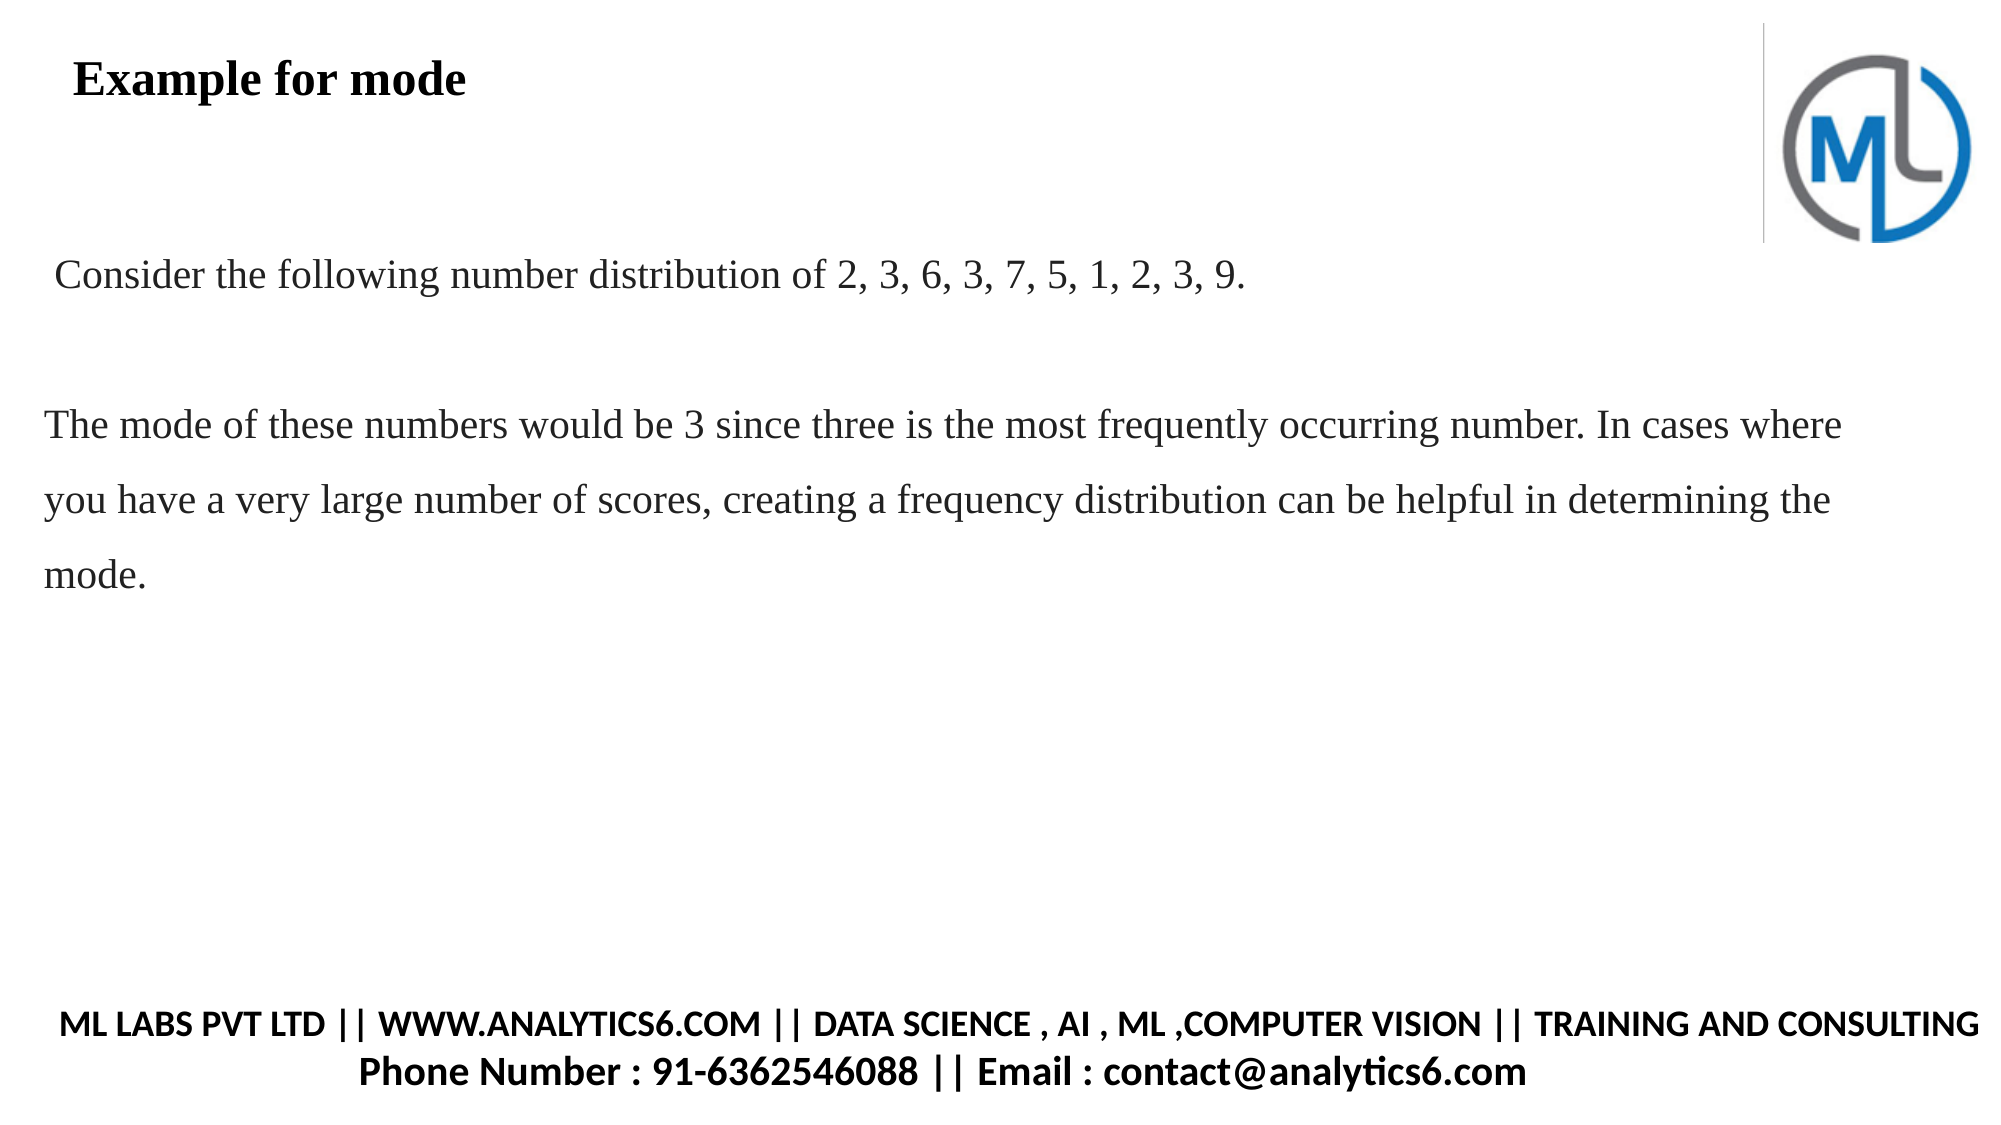

Example for mode
 Consider the following number distribution of 2, 3, 6, 3, 7, 5, 1, 2, 3, 9.

The mode of these numbers would be 3 since three is the most frequently occurring number. In cases where you have a very large number of scores, creating a frequency distribution can be helpful in determining the mode.

ML LABS PVT LTD || WWW.ANALYTICS6.COM || DATA SCIENCE , AI , ML ,COMPUTER VISION || TRAINING AND CONSULTING
		Phone Number : 91-6362546088 || Email : contact@analytics6.com